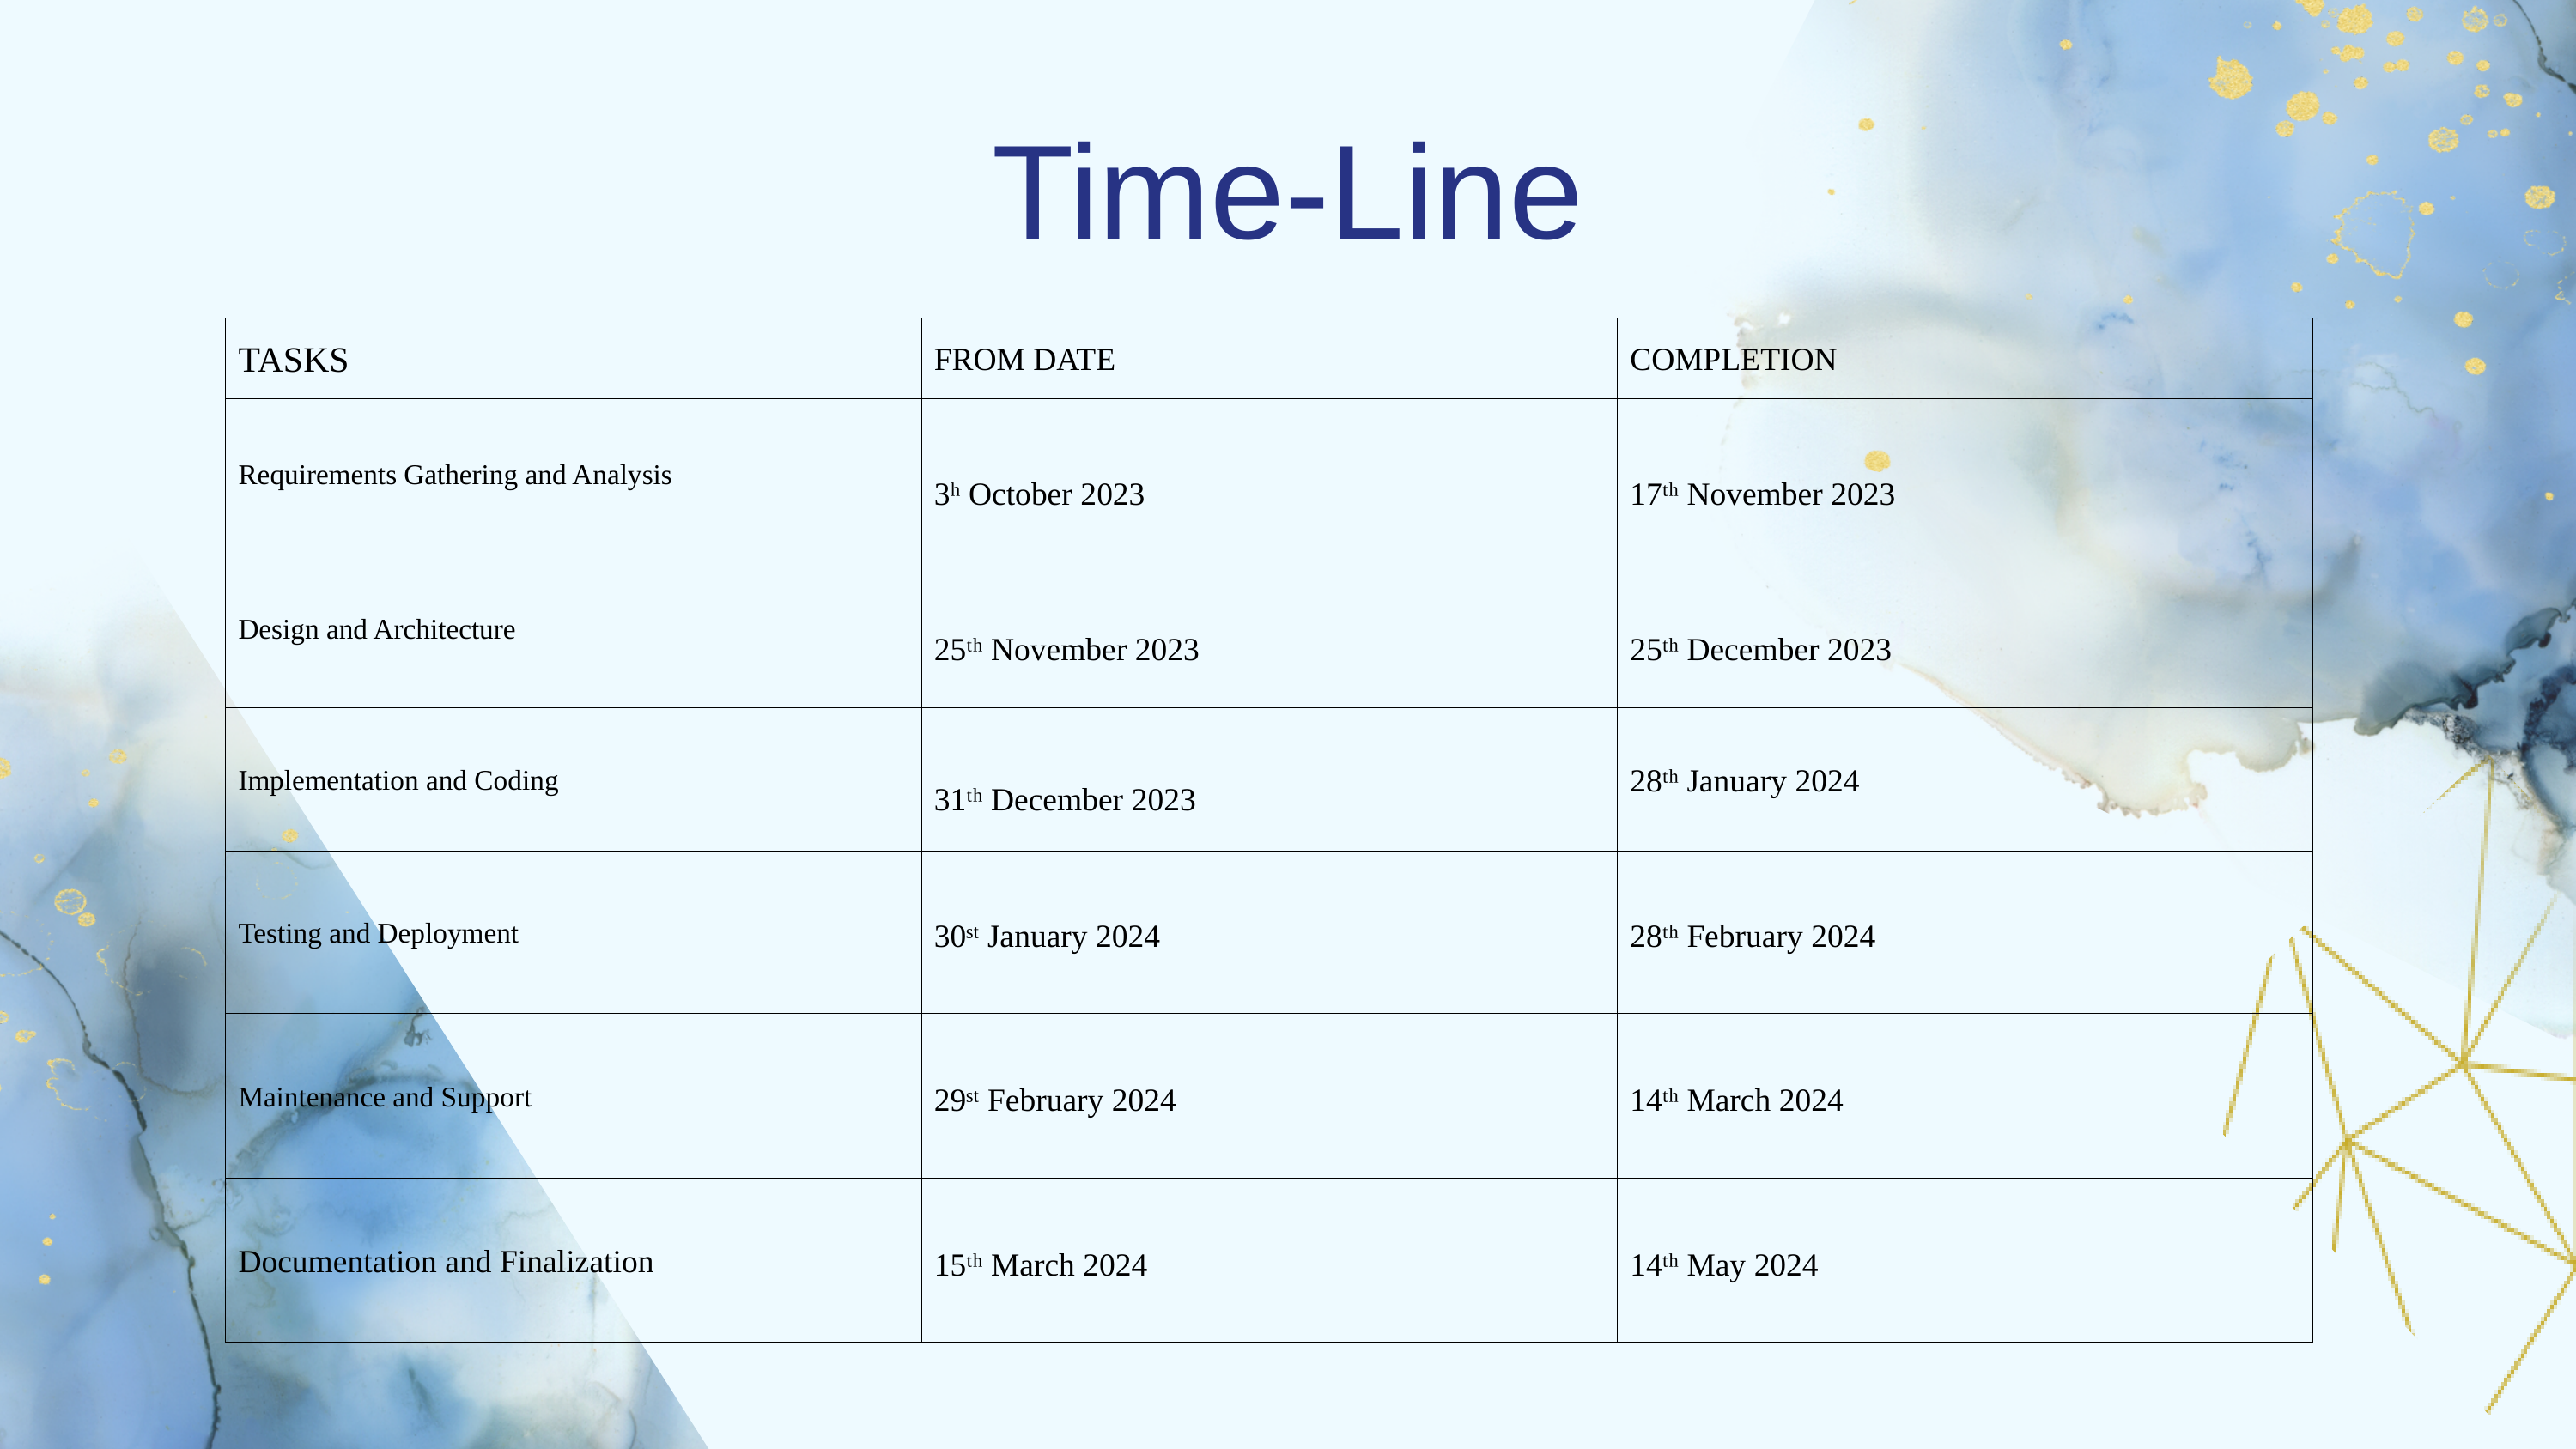

Time-Line

| TASKS | FROM DATE | COMPLETION |
| --- | --- | --- |
| Requirements Gathering and Analysis | 3ʰ October 2023 | 17ᵗʰ November 2023 |
| Design and Architecture | 25ᵗʰ November 2023 | 25ᵗʰ December 2023 |
| Implementation and Coding | 31ᵗʰ December 2023 | 28ᵗʰ January 2024 |
| Testing and Deployment | 30ˢᵗ January 2024 | 28ᵗʰ February 2024 |
| Maintenance and Support | 29ˢᵗ February 2024 | 14ᵗʰ March 2024 |
| Documentation and Finalization | 15ᵗʰ March 2024 | 14ᵗʰ May 2024 |